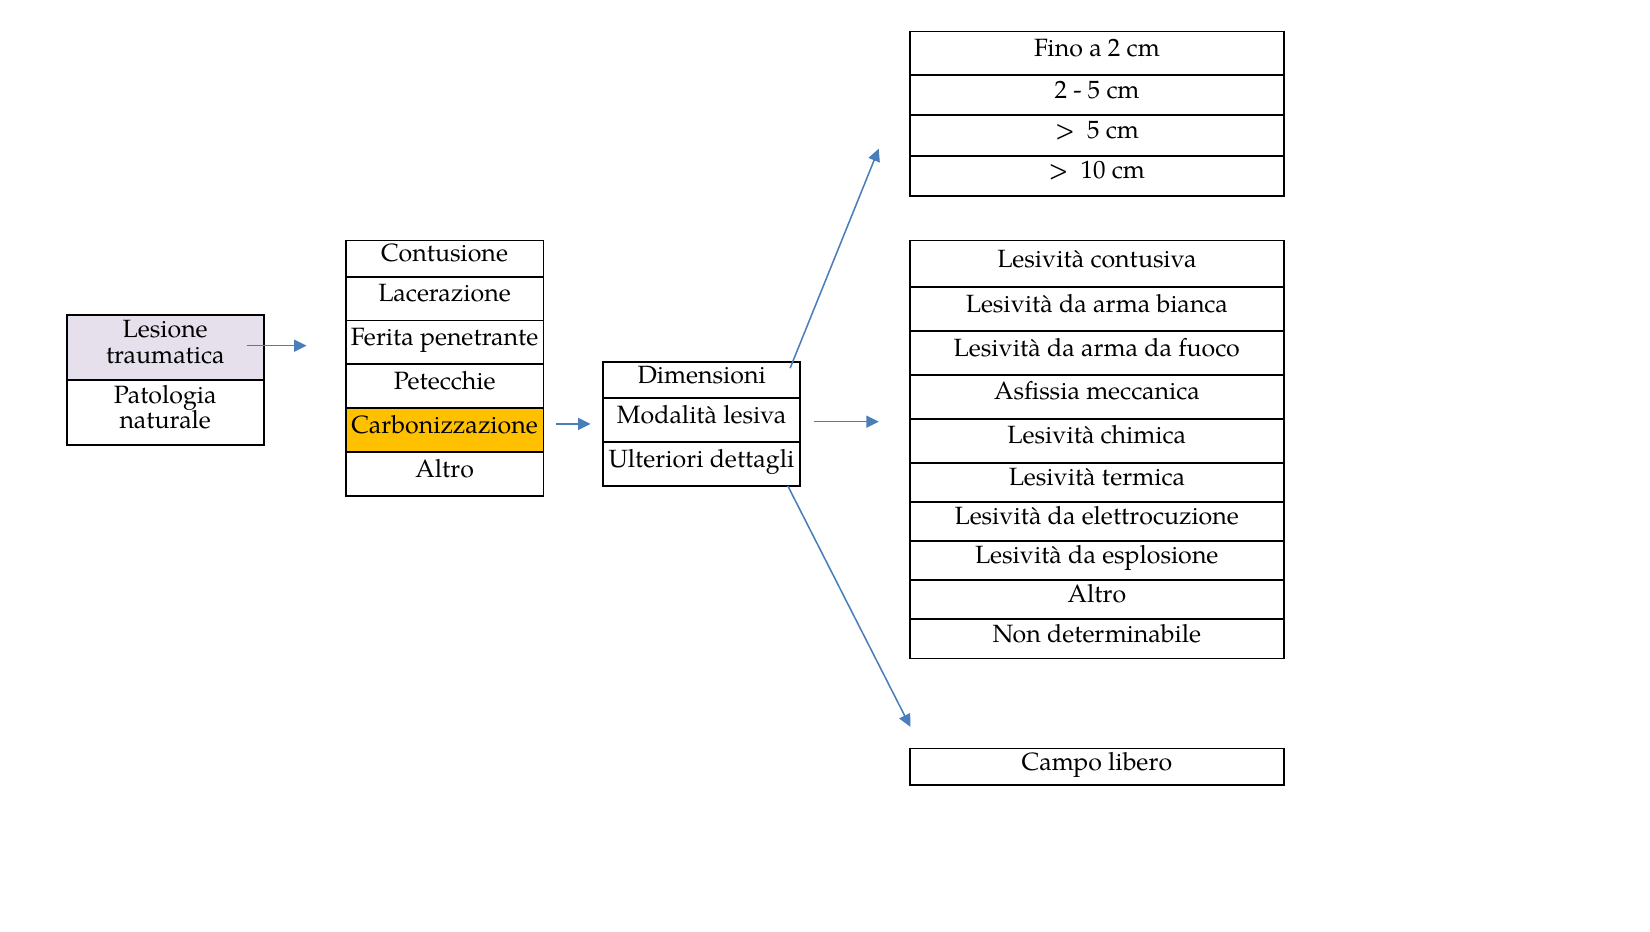

| Fino a 2 cm |
| --- |
| 2 - 5 cm |
| > 5 cm |
| > 10 cm |
| Contusione |
| --- |
| Lacerazione |
| Ferita penetrante |
| Petecchie |
| Carbonizzazione |
| Altro |
| Lesività contusiva |
| --- |
| Lesività da arma bianca |
| Lesività da arma da fuoco |
| Asfissia meccanica |
| Lesività chimica |
| Lesività termica |
| Lesività da elettrocuzione |
| Lesività da esplosione |
| Altro |
| Non determinabile |
| Lesione traumatica |
| --- |
| Patologia naturale |
| Dimensioni |
| --- |
| Modalità lesiva |
| Ulteriori dettagli |
| Campo libero |
| --- |